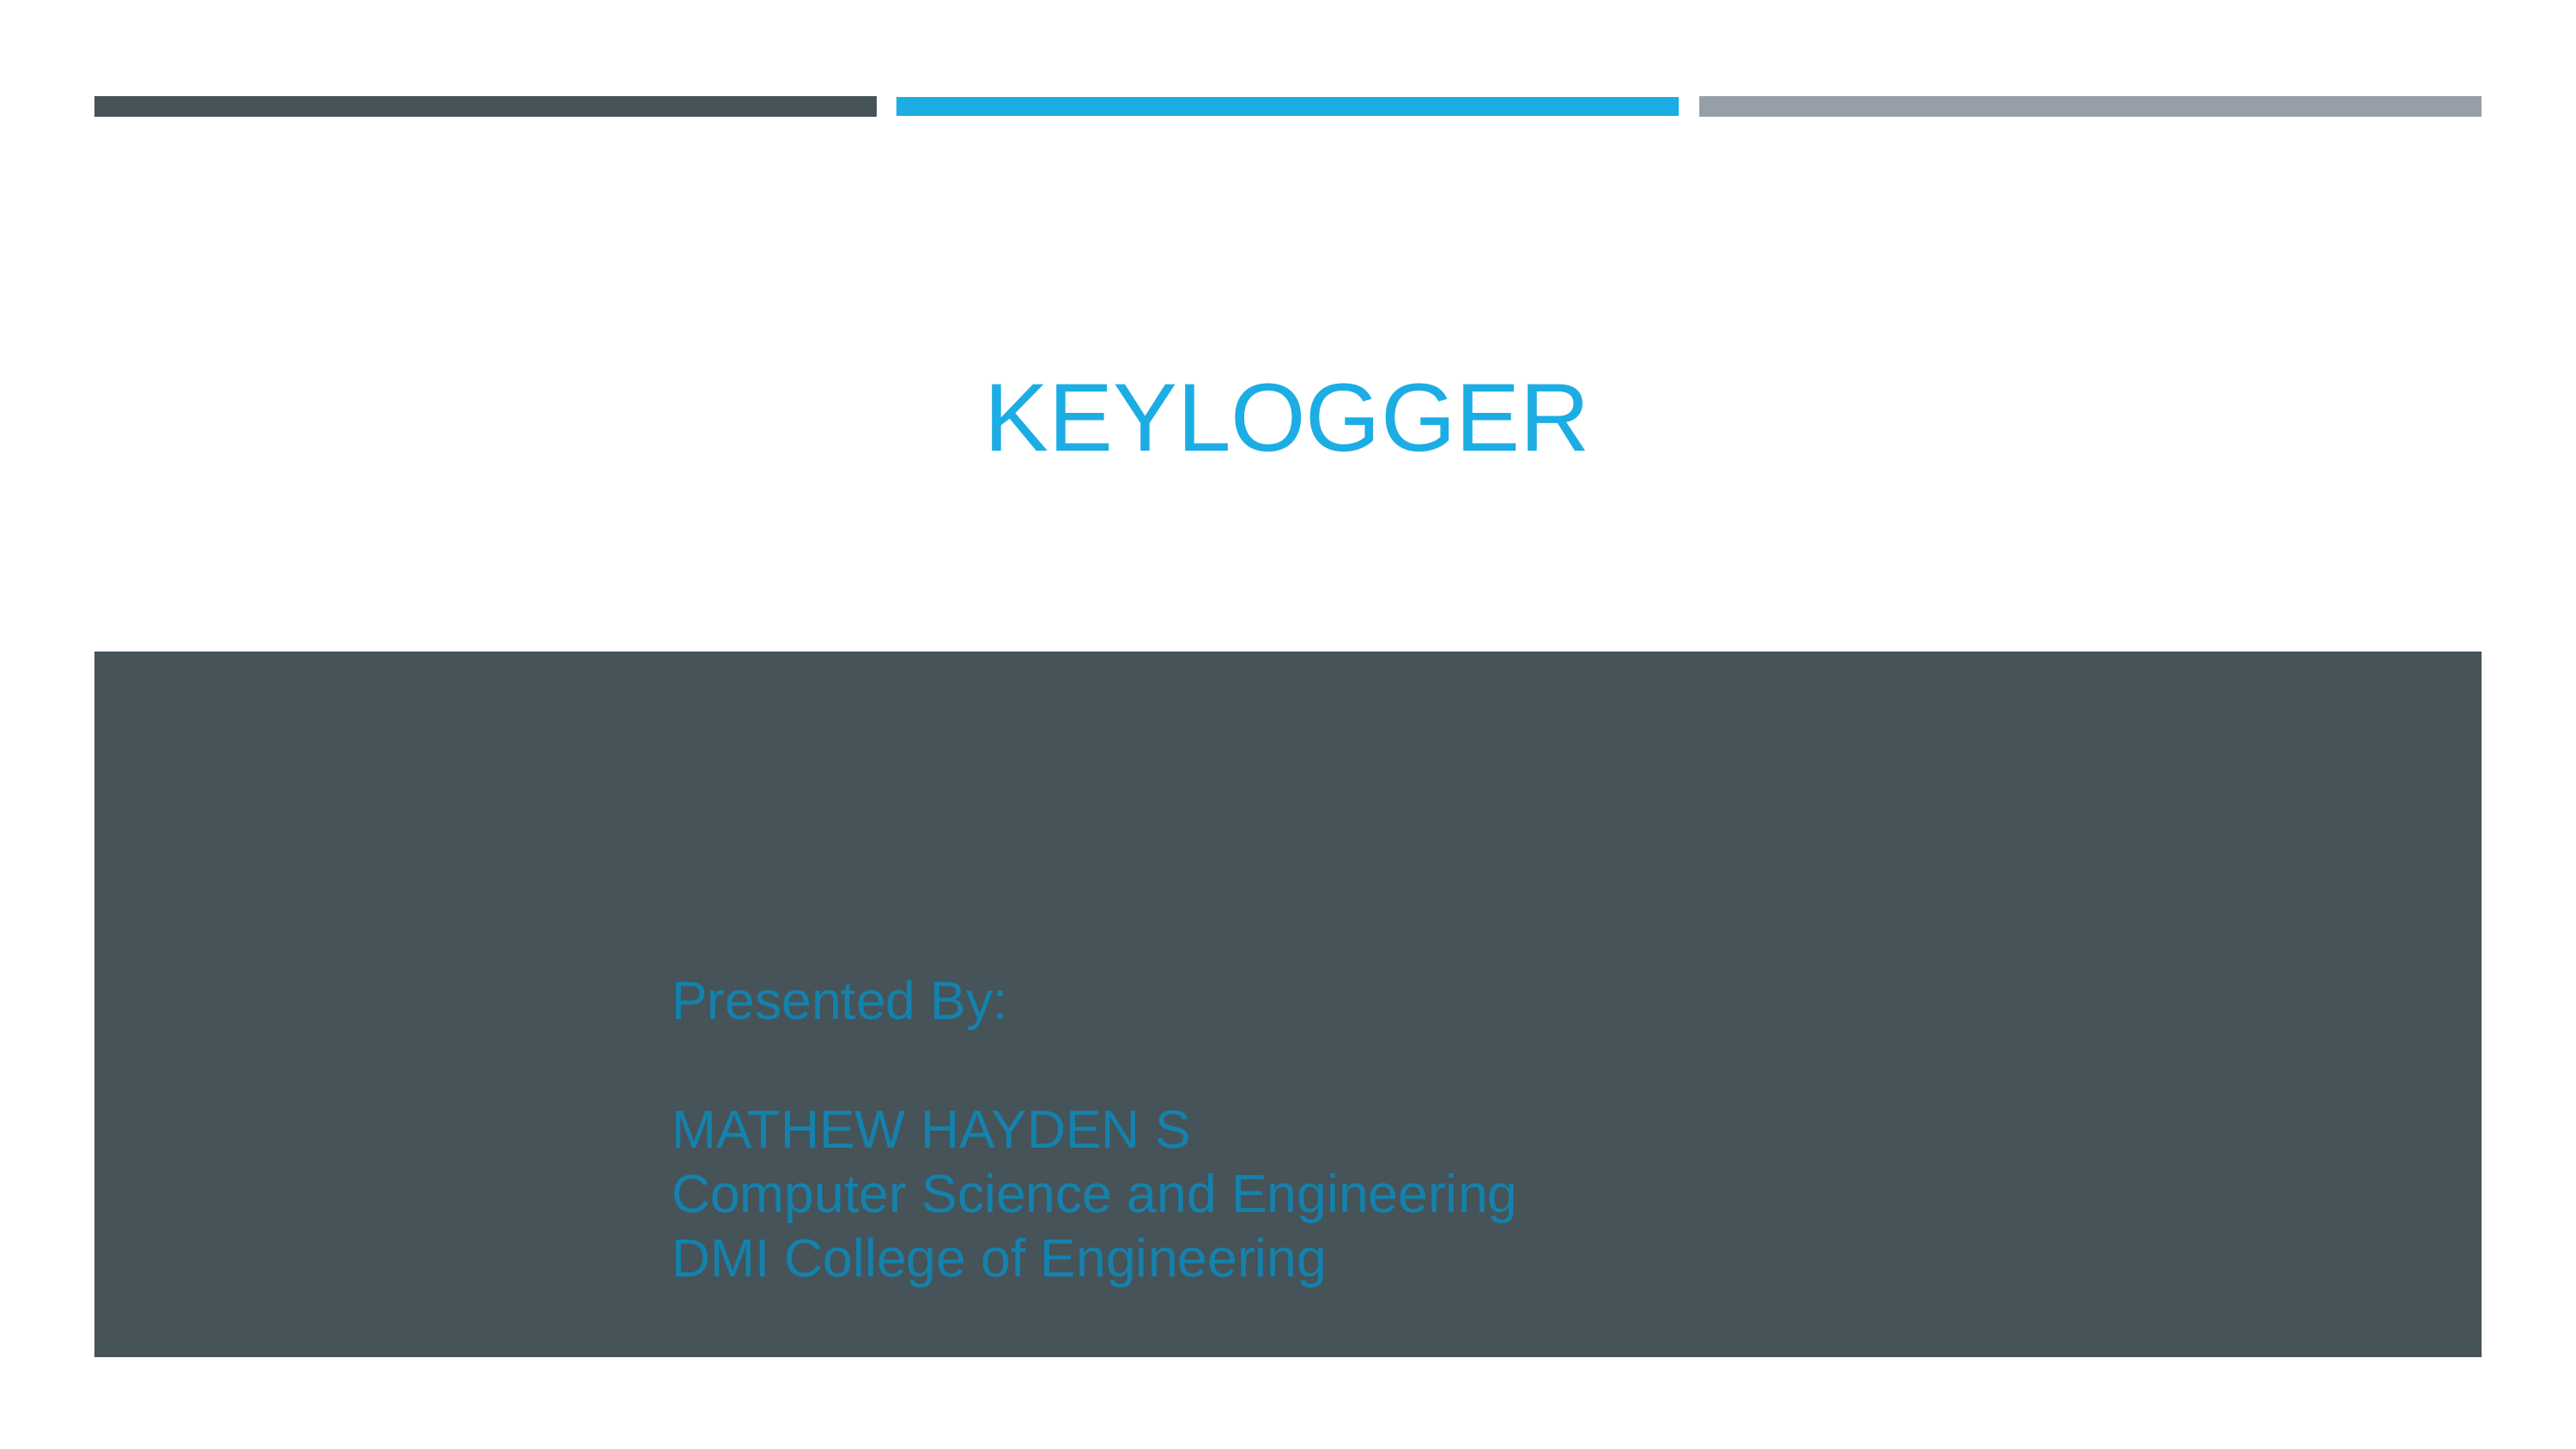

KEYLOGGER

Presented By:

MATHEW HAYDEN S
Computer Science and Engineering
DMI College of Engineering